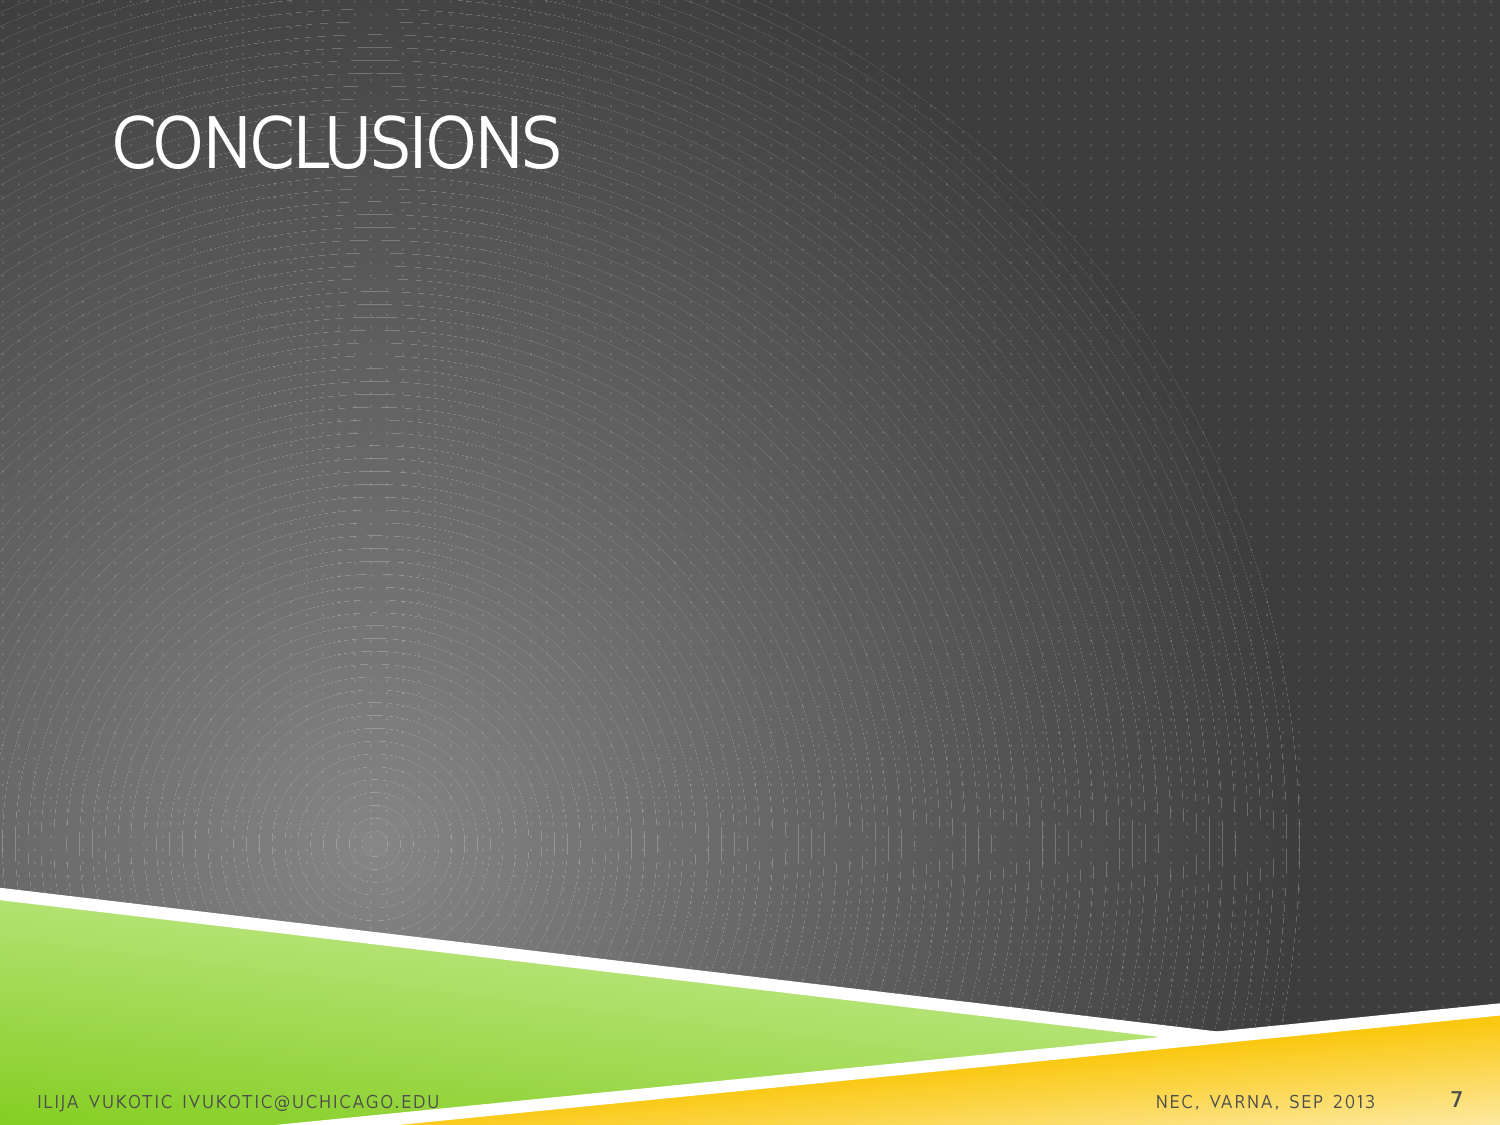

# conclusions

Ilija Vukotic ivukotic@uchicago.edu
NEC, Varna, Sep 2013
7